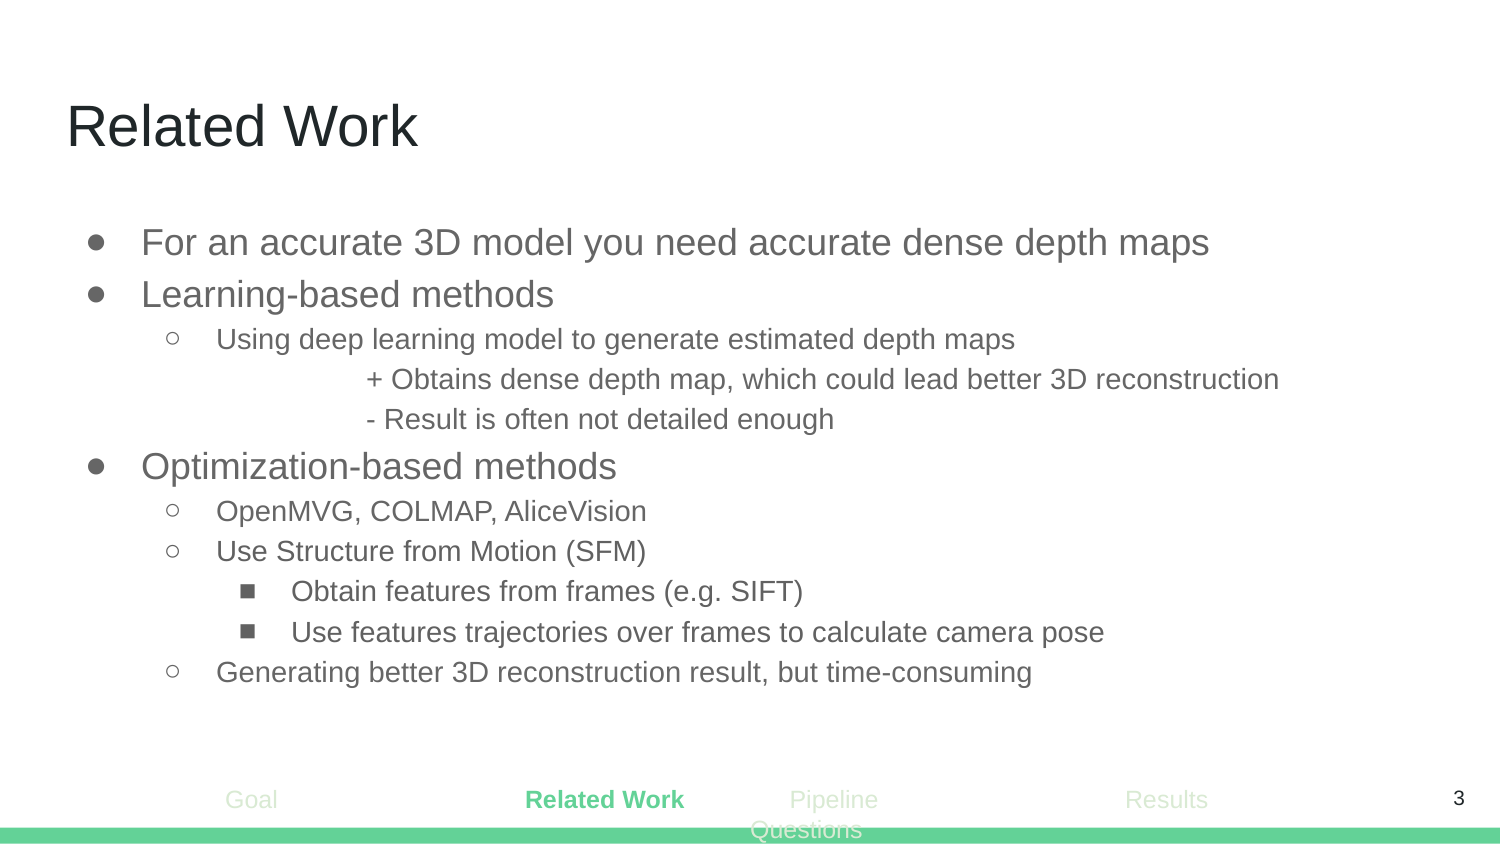

# Related Work
For an accurate 3D model you need accurate dense depth maps
Learning-based methods
Using deep learning model to generate estimated depth maps
	+ Obtains dense depth map, which could lead better 3D reconstruction
	- Result is often not detailed enough
Optimization-based methods
OpenMVG, COLMAP, AliceVision
Use Structure from Motion (SFM)
Obtain features from frames (e.g. SIFT)
Use features trajectories over frames to calculate camera pose
Generating better 3D reconstruction result, but time-consuming

3
Goal		Related Work               Pipeline		Results		Questions